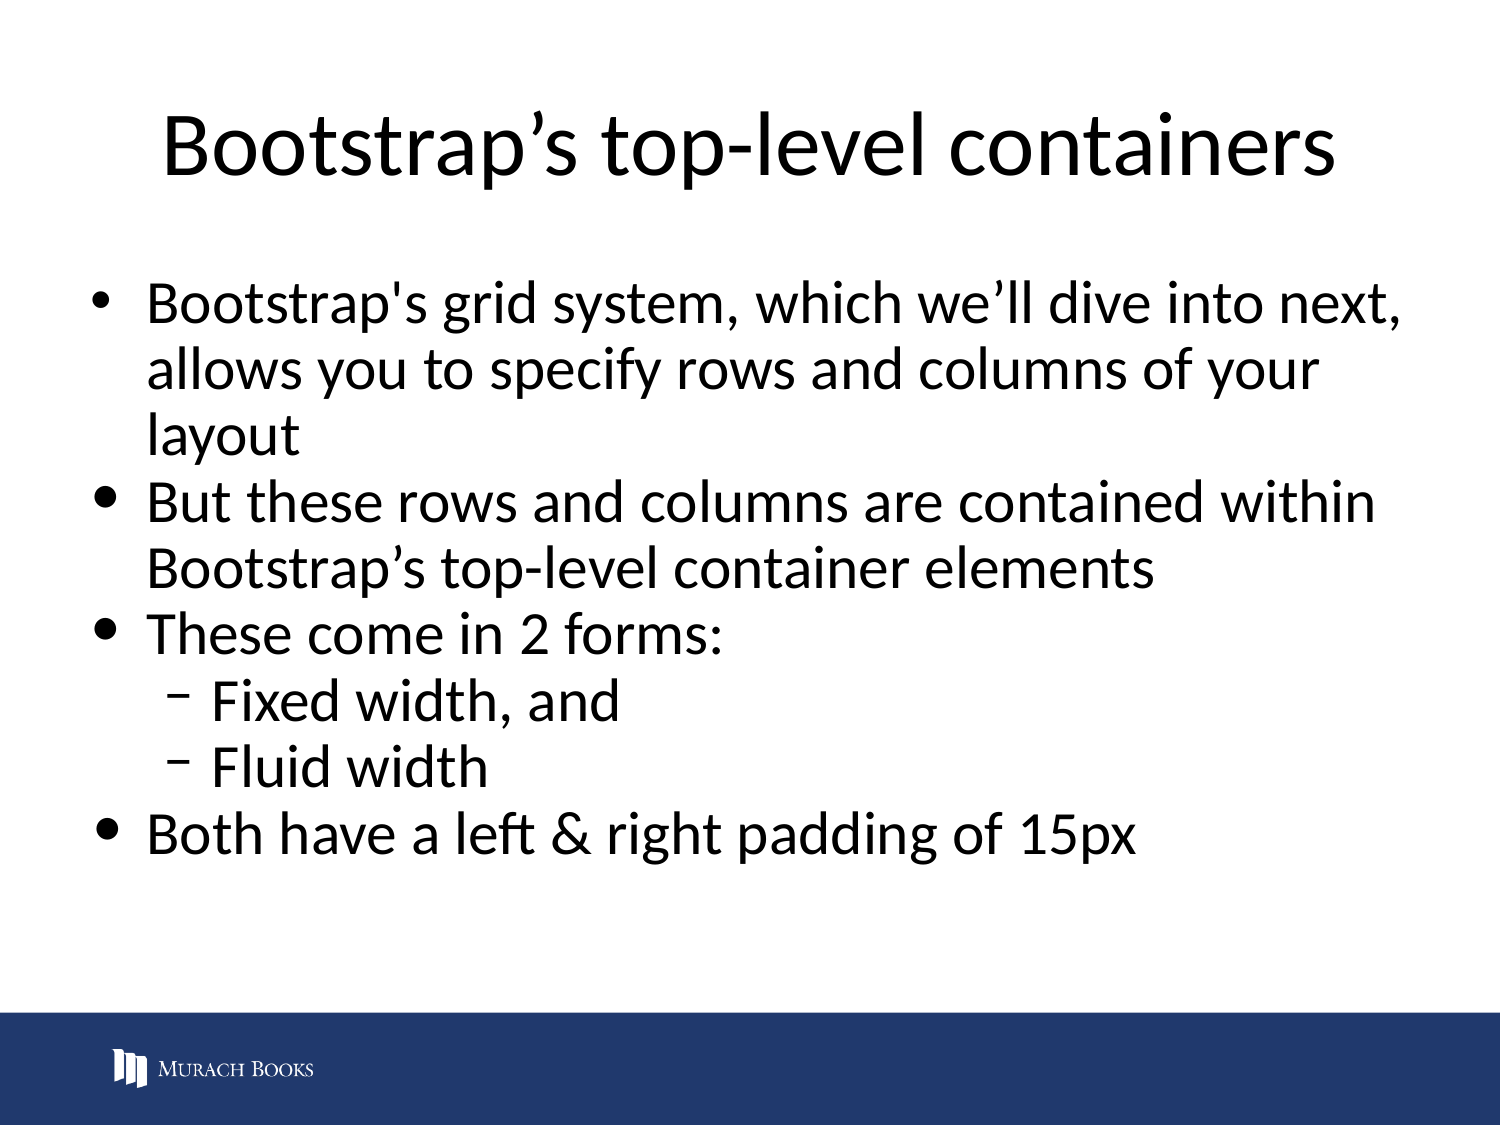

# Bootstrap’s top-level containers
Bootstrap's grid system, which we’ll dive into next, allows you to specify rows and columns of your layout
But these rows and columns are contained within Bootstrap’s top-level container elements
These come in 2 forms:
Fixed width, and
Fluid width
Both have a left & right padding of 15px